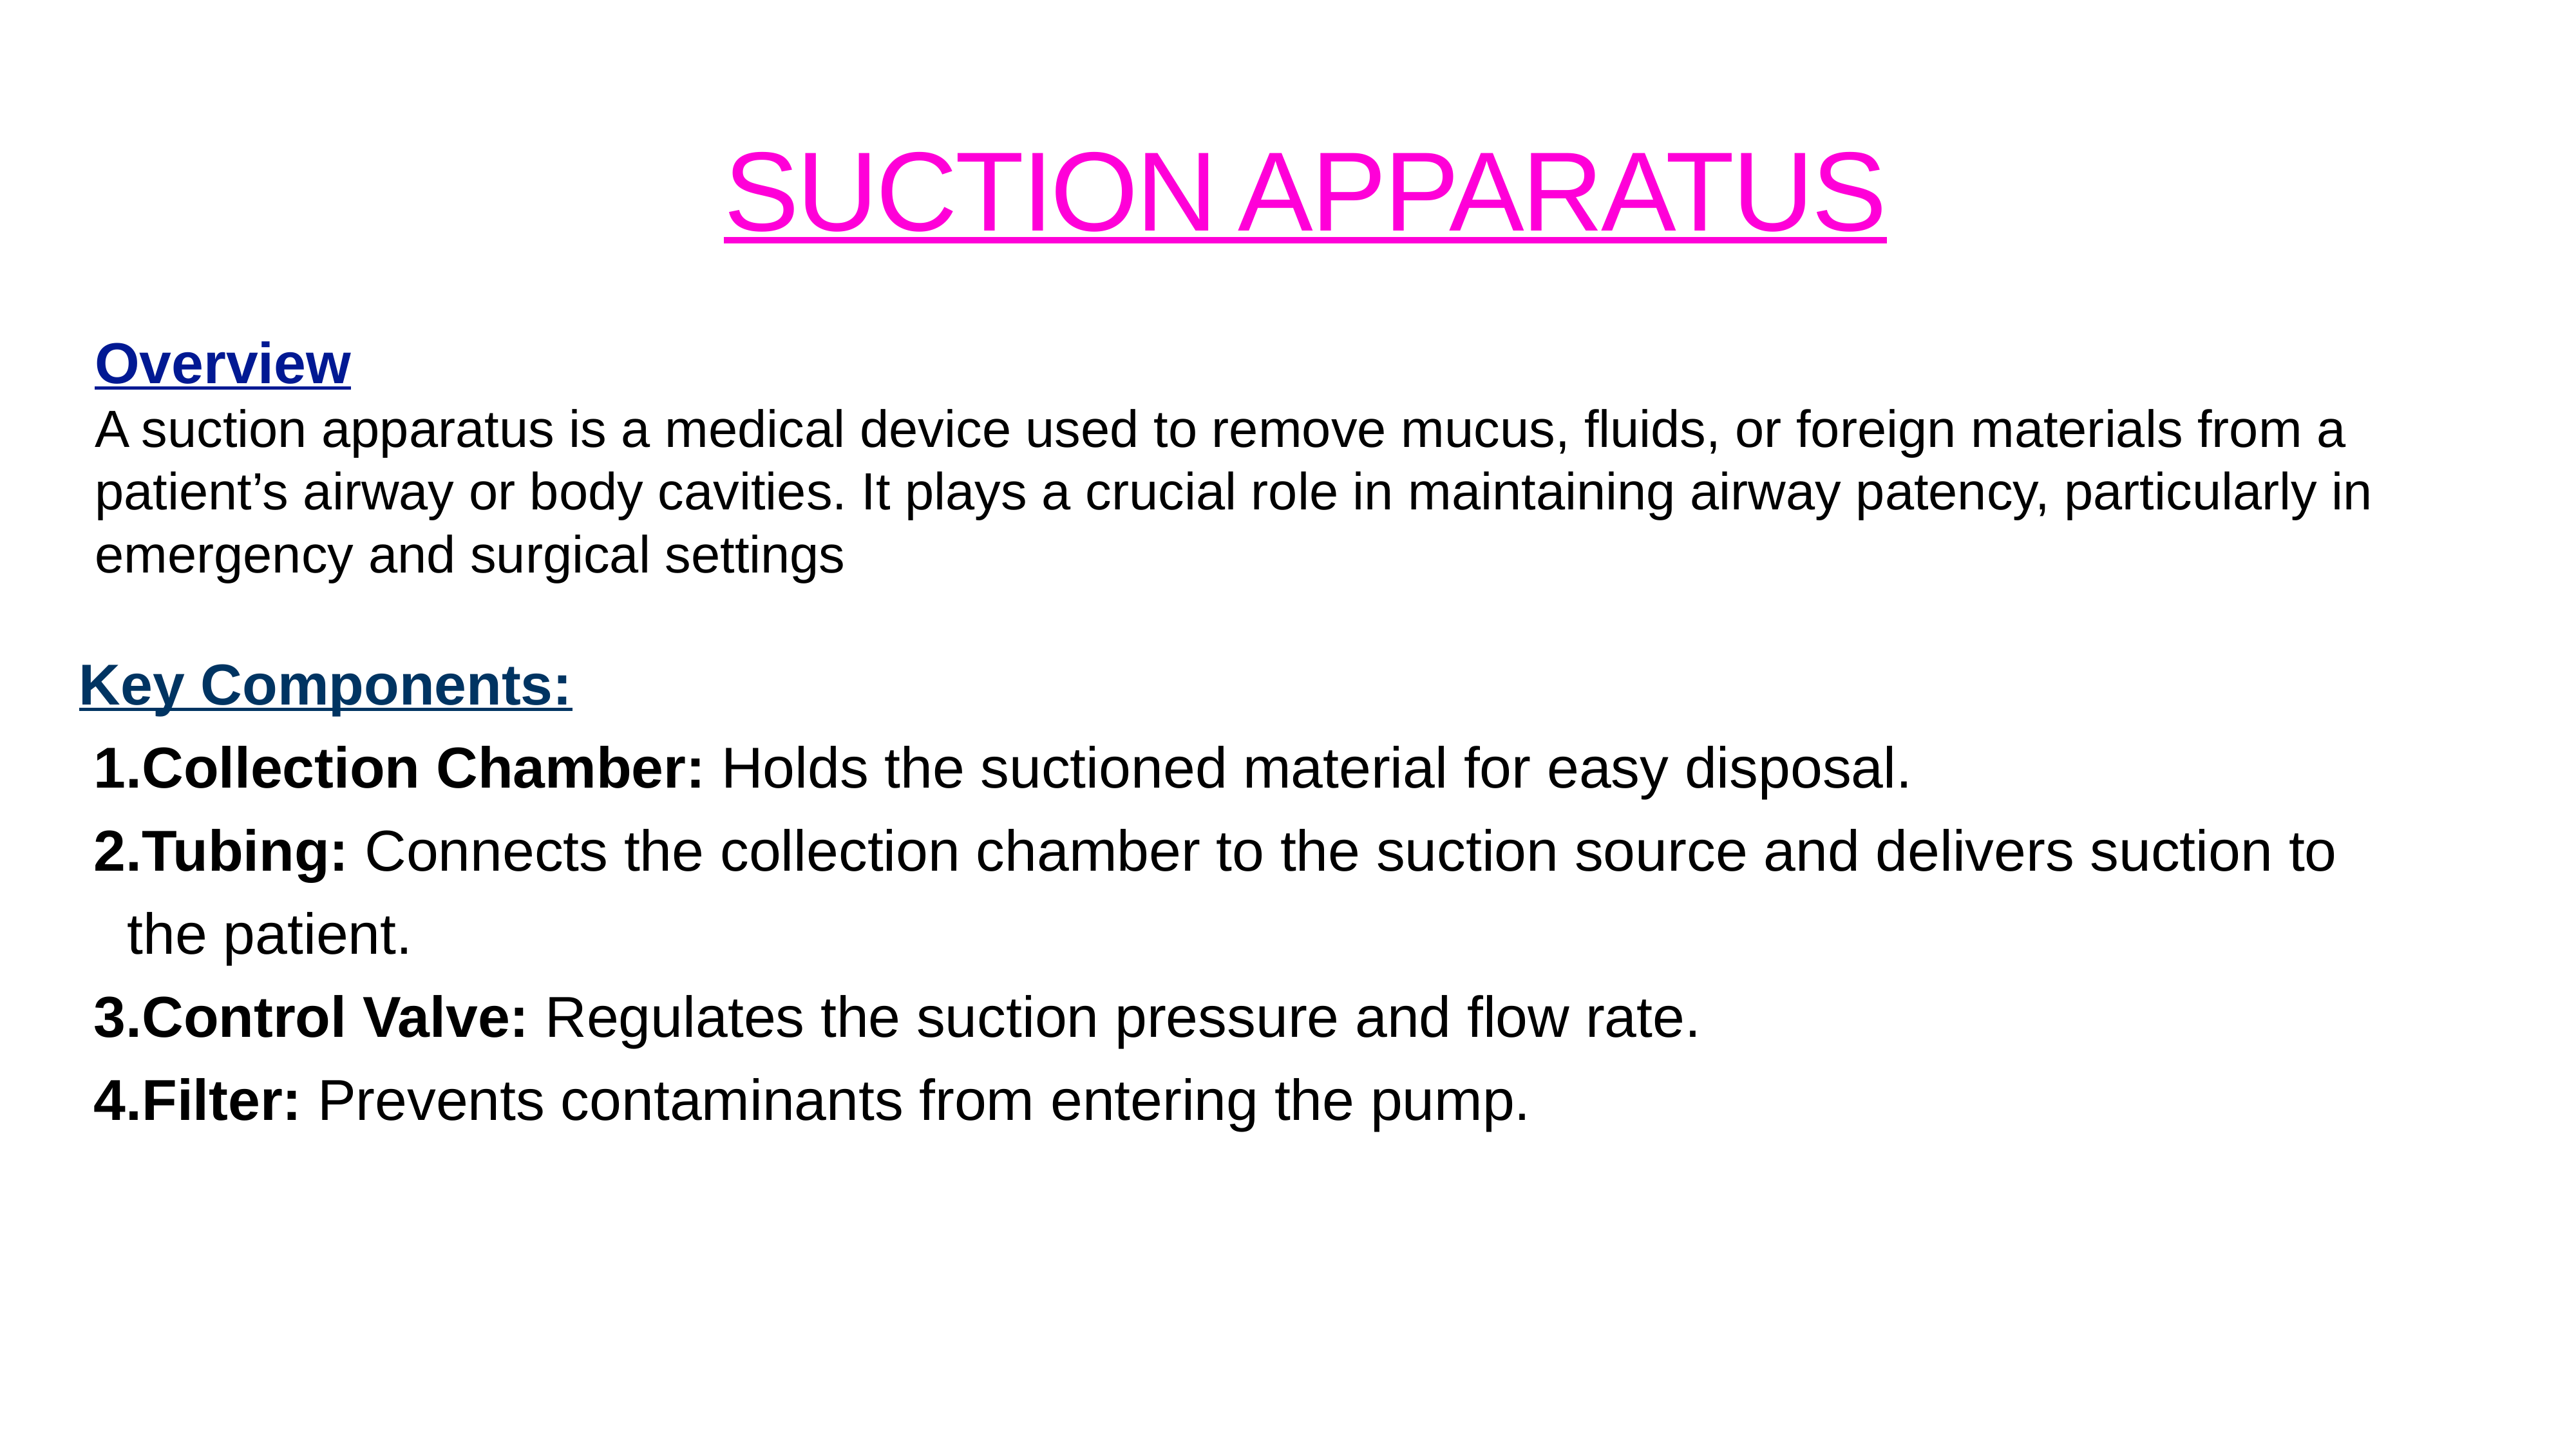

SUCTION APPARATUS
Overview
A suction apparatus is a medical device used to remove mucus, fluids, or foreign materials from a patient’s airway or body cavities. It plays a crucial role in maintaining airway patency, particularly in emergency and surgical settings
Key Components:
Collection Chamber: Holds the suctioned material for easy disposal.
Tubing: Connects the collection chamber to the suction source and delivers suction to the patient.
Control Valve: Regulates the suction pressure and flow rate.
Filter: Prevents contaminants from entering the pump.